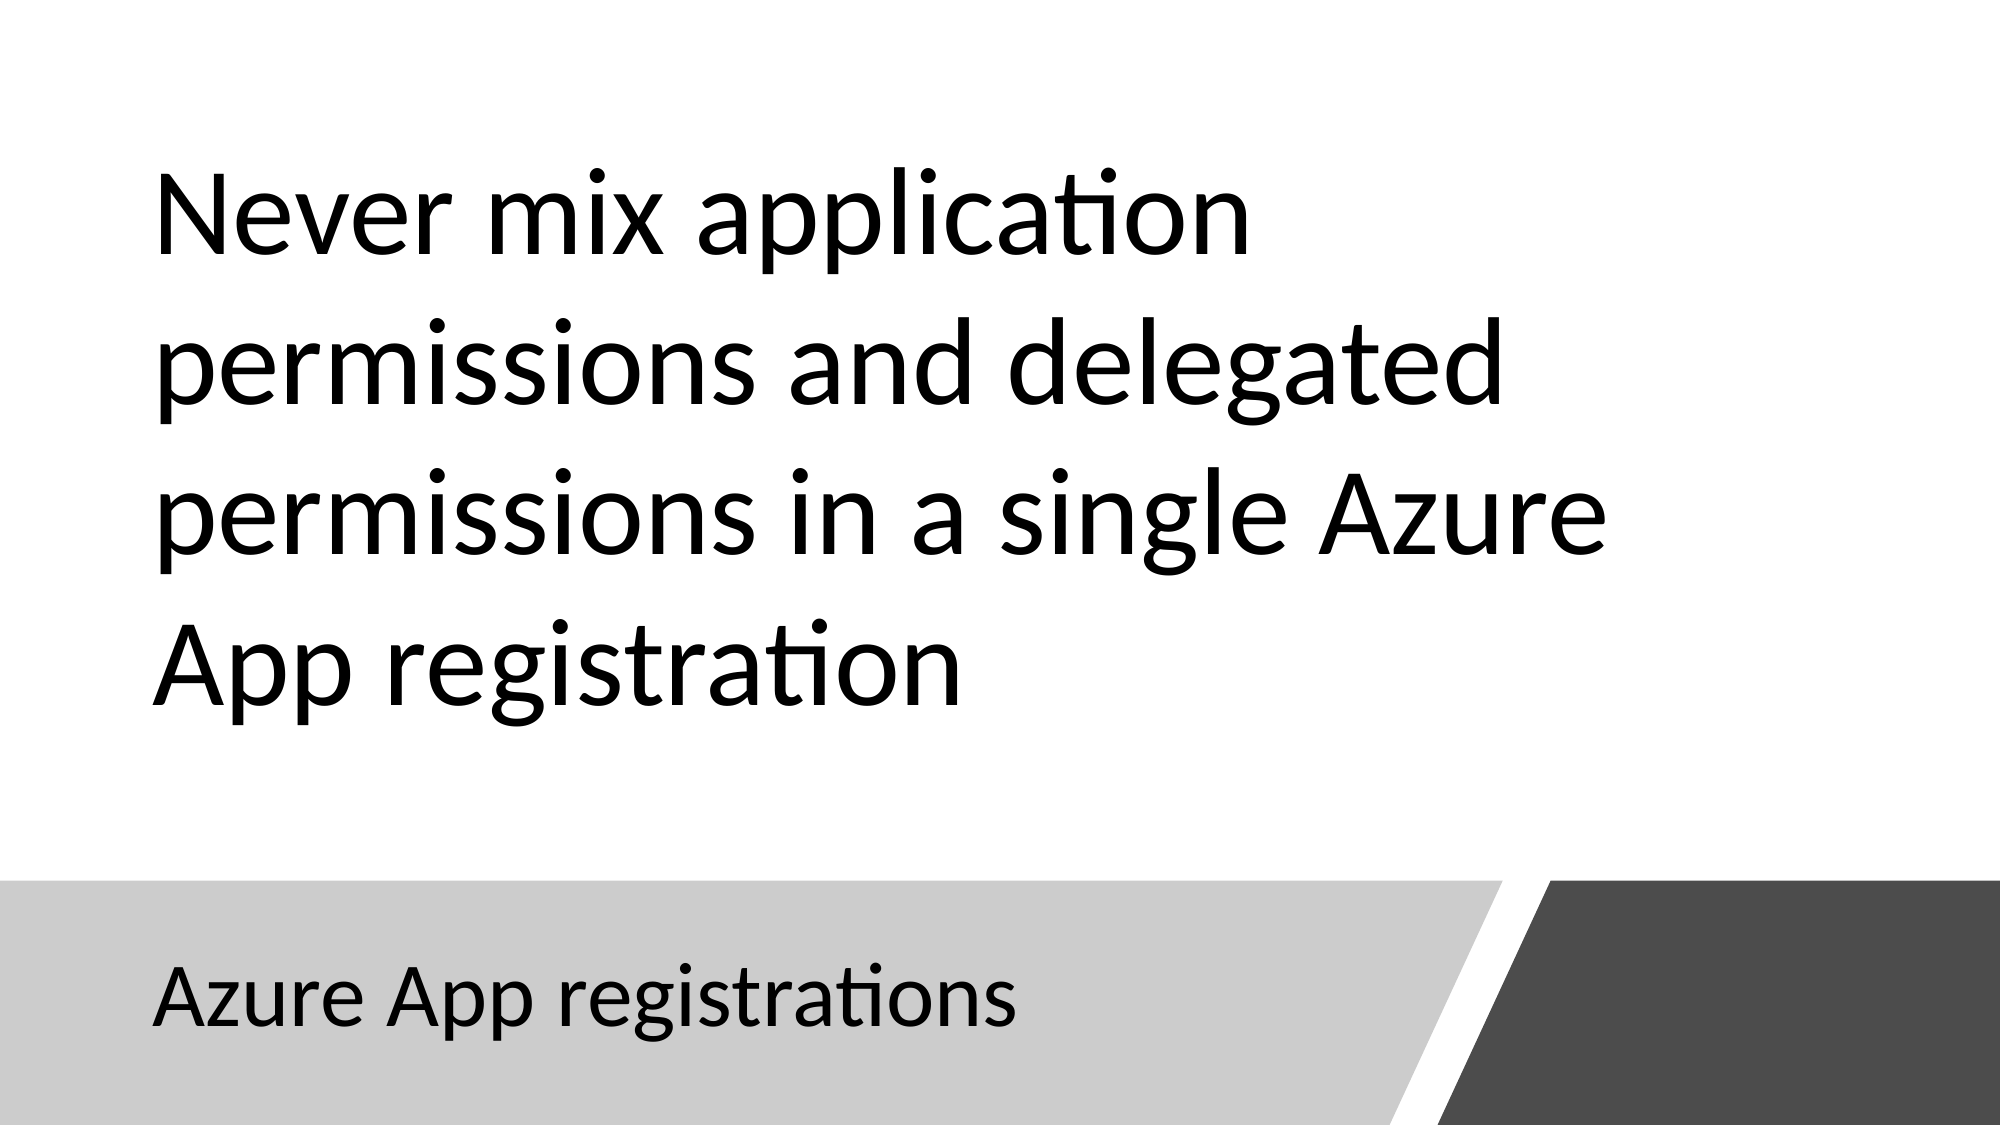

Never mix application permissions and delegated permissions in a single Azure App registration

# Azure App registrations